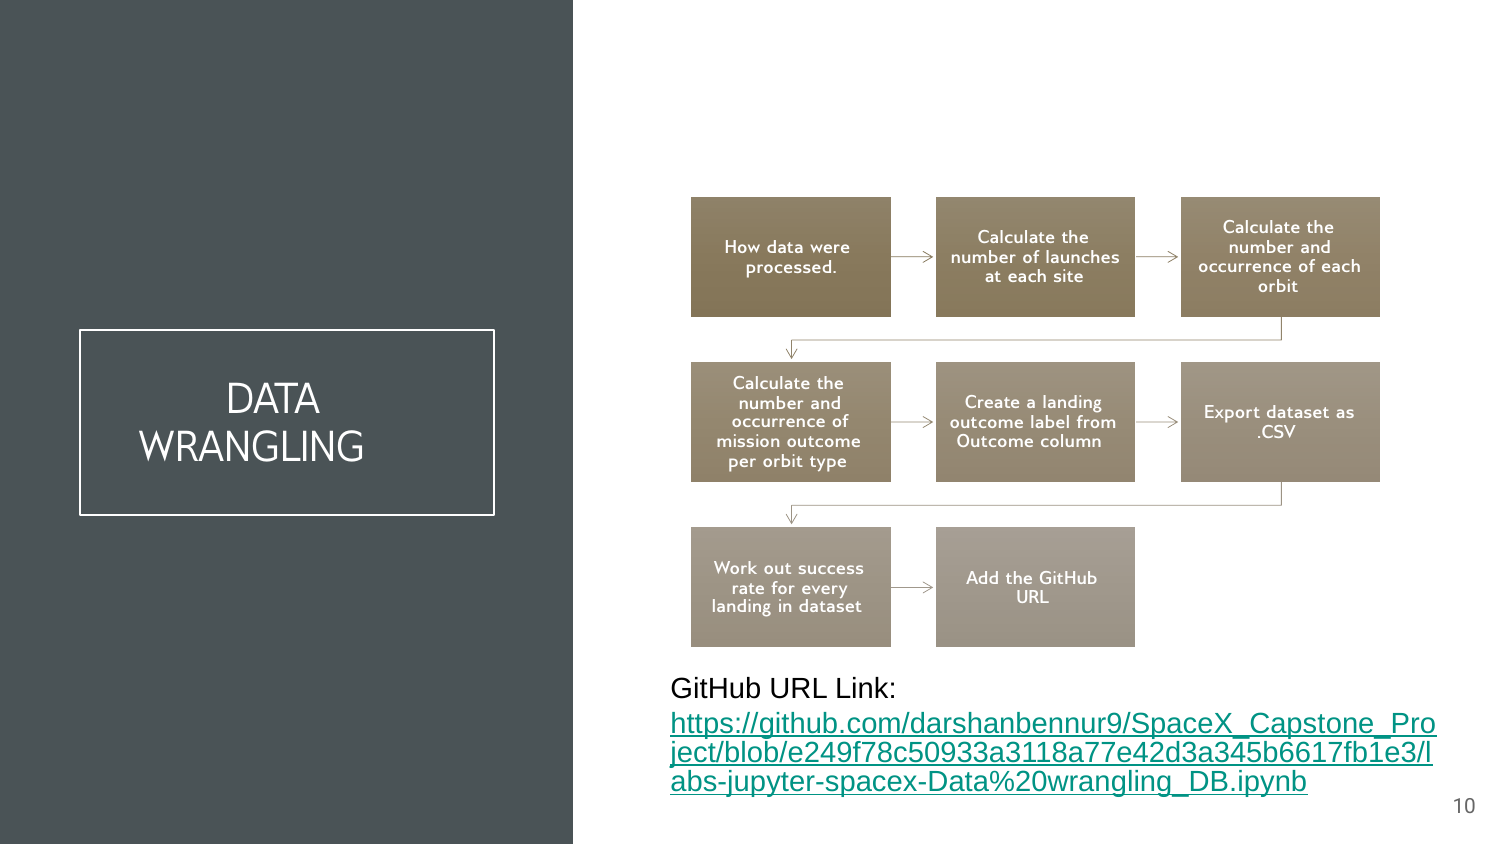

Calculate the

Calculate the

How data were
number and

number of launches

occurrence of each
processed.

at each site

orbit

DATA
Calculate the

Create a landing
number and

Export dataset as

occurrence of

outcome label from

WRANGLING
.CSV

Outcome column
mission outcome

per orbit type

Work out success

Add the GitHub

rate for every

URL

landing in dataset

GitHub URL Link:
https://github.com/darshanbennur9/SpaceX_Capstone_Project/blob/e249f78c50933a3118a77e42d3a345b6617fb1e3/labs-jupyter-spacex-Data%20wrangling_DB.ipynb
10
10